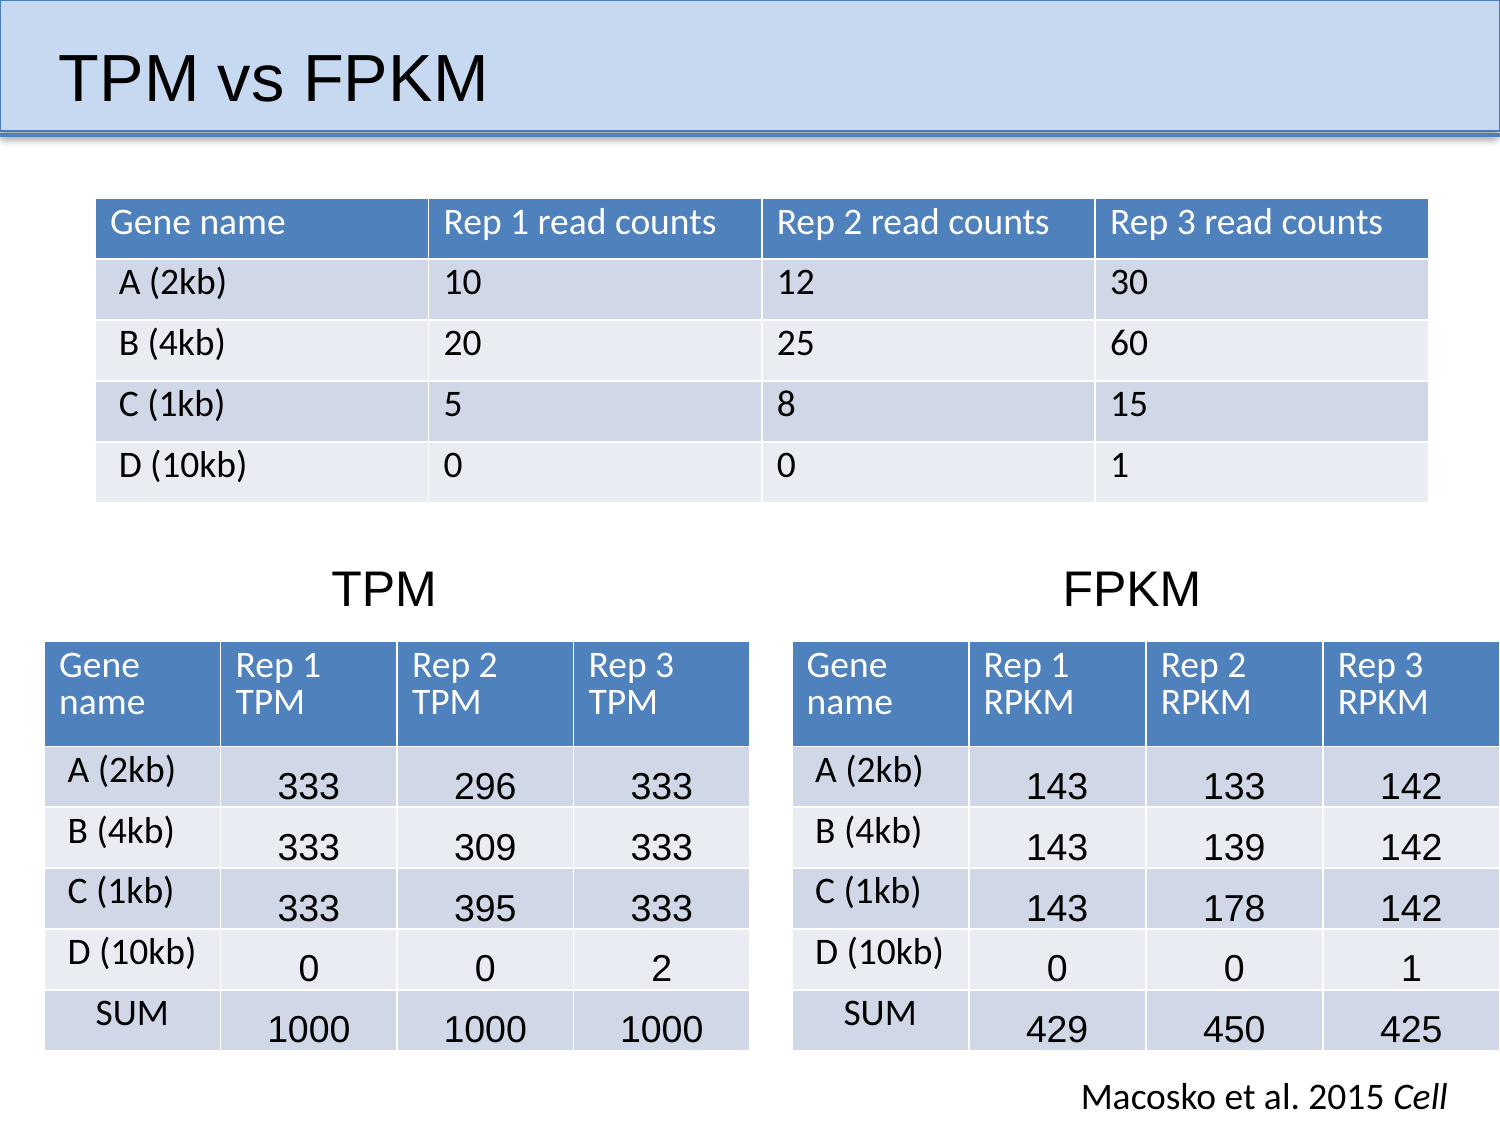

TPM vs FPKM
| Gene name | Rep 1 read counts | Rep 2 read counts | Rep 3 read counts |
| --- | --- | --- | --- |
| A (2kb) | 10 | 12 | 30 |
| B (4kb) | 20 | 25 | 60 |
| C (1kb) | 5 | 8 | 15 |
| D (10kb) | 0 | 0 | 1 |
TPM
FPKM
| Gene name | Rep 1 TPM | Rep 2 TPM | Rep 3 TPM |
| --- | --- | --- | --- |
| A (2kb) | 333 | 296 | 333 |
| B (4kb) | 333 | 309 | 333 |
| C (1kb) | 333 | 395 | 333 |
| D (10kb) | 0 | 0 | 2 |
| SUM | 1000 | 1000 | 1000 |
| Gene name | Rep 1 RPKM | Rep 2 RPKM | Rep 3 RPKM |
| --- | --- | --- | --- |
| A (2kb) | 143 | 133 | 142 |
| B (4kb) | 143 | 139 | 142 |
| C (1kb) | 143 | 178 | 142 |
| D (10kb) | 0 | 0 | 1 |
| SUM | 429 | 450 | 425 |
Macosko et al. 2015 Cell